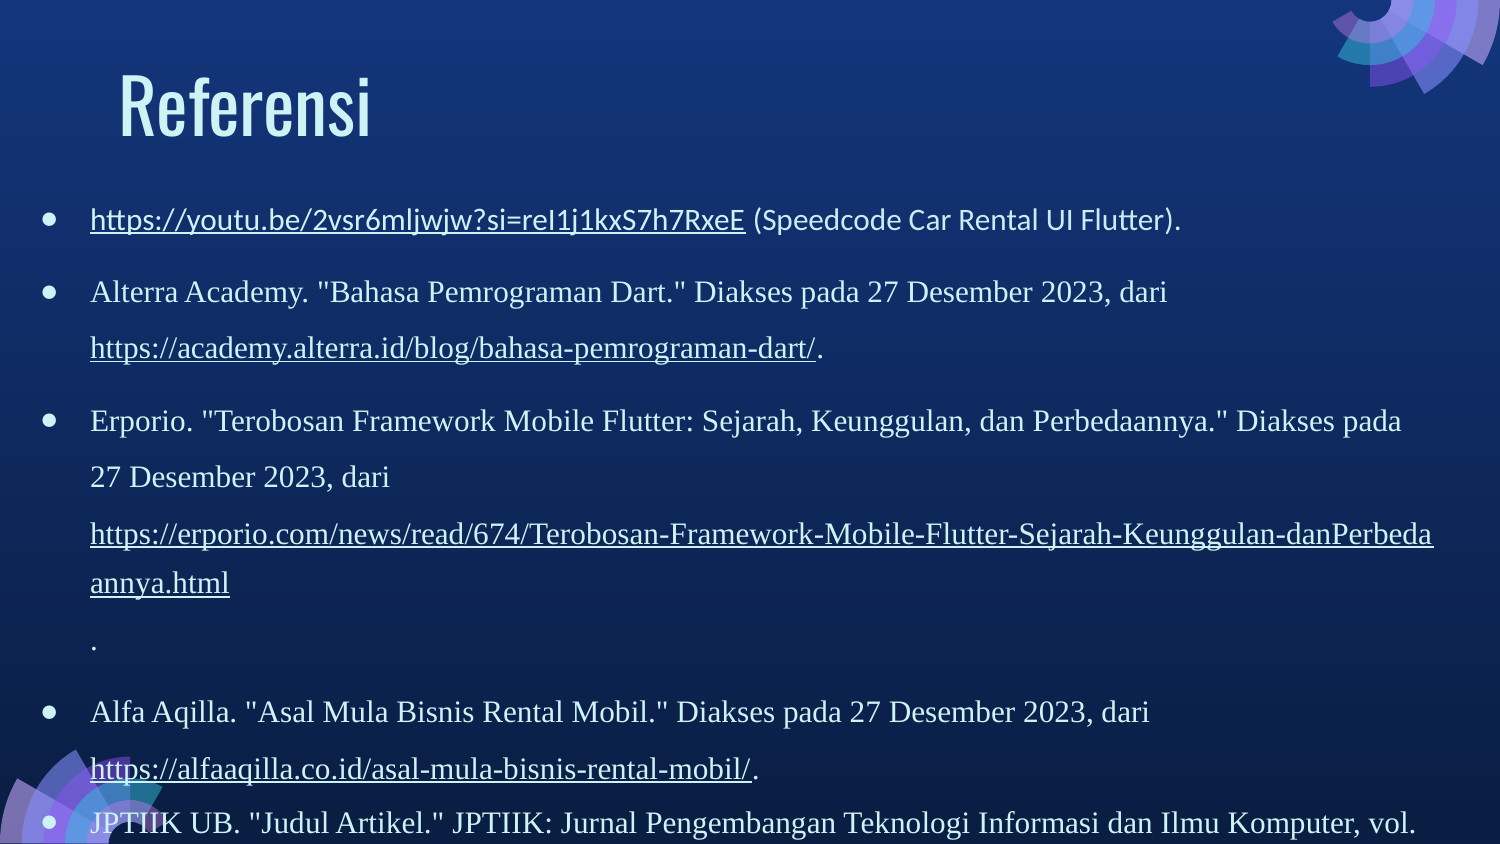

# Referensi
https://youtu.be/2vsr6mljwjw?si=reI1j1kxS7h7RxeE (Speedcode Car Rental UI Flutter).
Alterra Academy. "Bahasa Pemrograman Dart." Diakses pada 27 Desember 2023, dari https://academy.alterra.id/blog/bahasa-pemrograman-dart/.
Erporio. "Terobosan Framework Mobile Flutter: Sejarah, Keunggulan, dan Perbedaannya." Diakses pada 27 Desember 2023, dari https://erporio.com/news/read/674/Terobosan-Framework-Mobile-Flutter-Sejarah-Keunggulan-danPerbedaannya.html.
Alfa Aqilla. "Asal Mula Bisnis Rental Mobil." Diakses pada 27 Desember 2023, dari https://alfaaqilla.co.id/asal-mula-bisnis-rental-mobil/.
JPTIIK UB. "Judul Artikel." JPTIIK: Jurnal Pengembangan Teknologi Informasi dan Ilmu Komputer, vol. X, no. Y, tahun, halaman. Diakses pada 27 Desember 2023, dari https://j-ptiik.ub.ac.id/index.php/j-ptiik/article/view/9403.